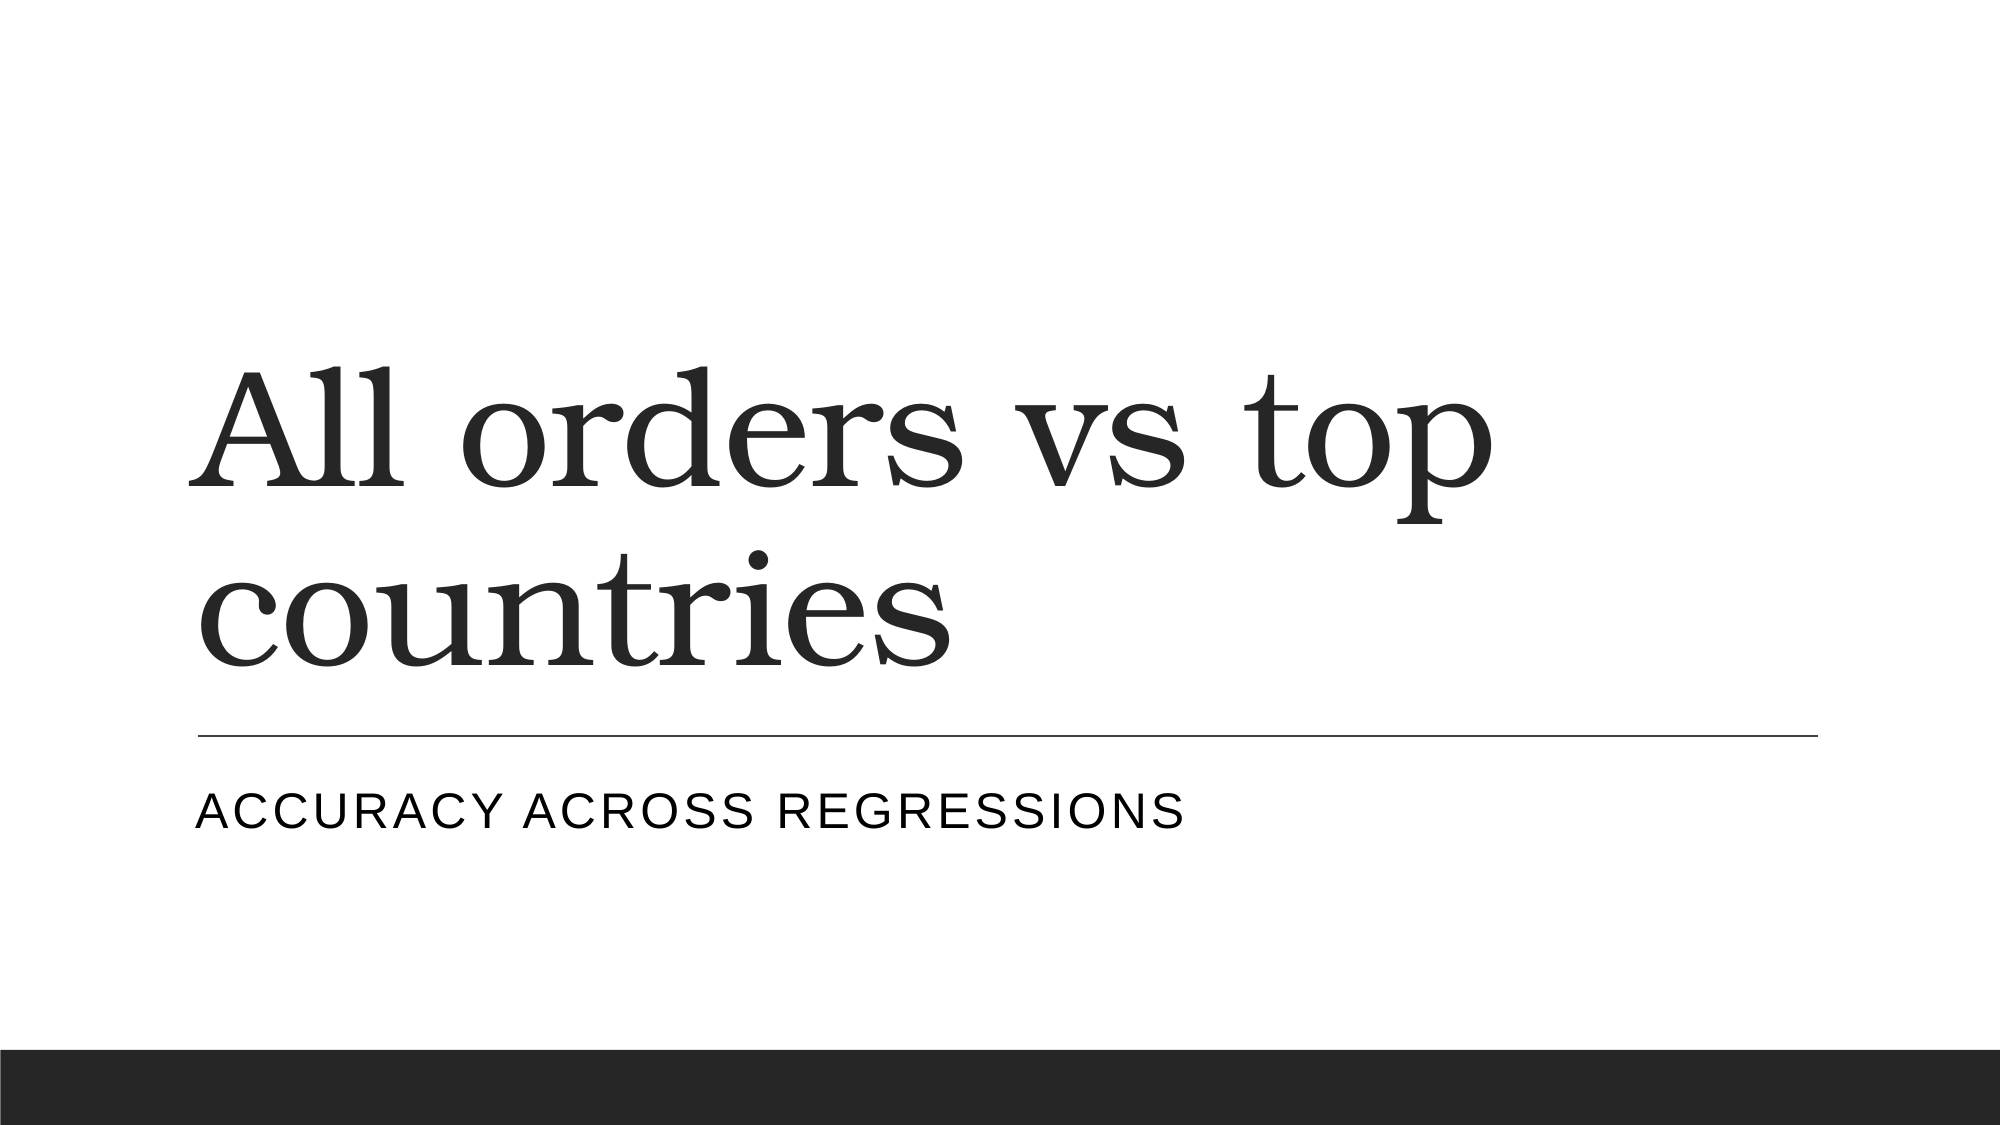

# All orders vs top countries
Accuracy across regressions